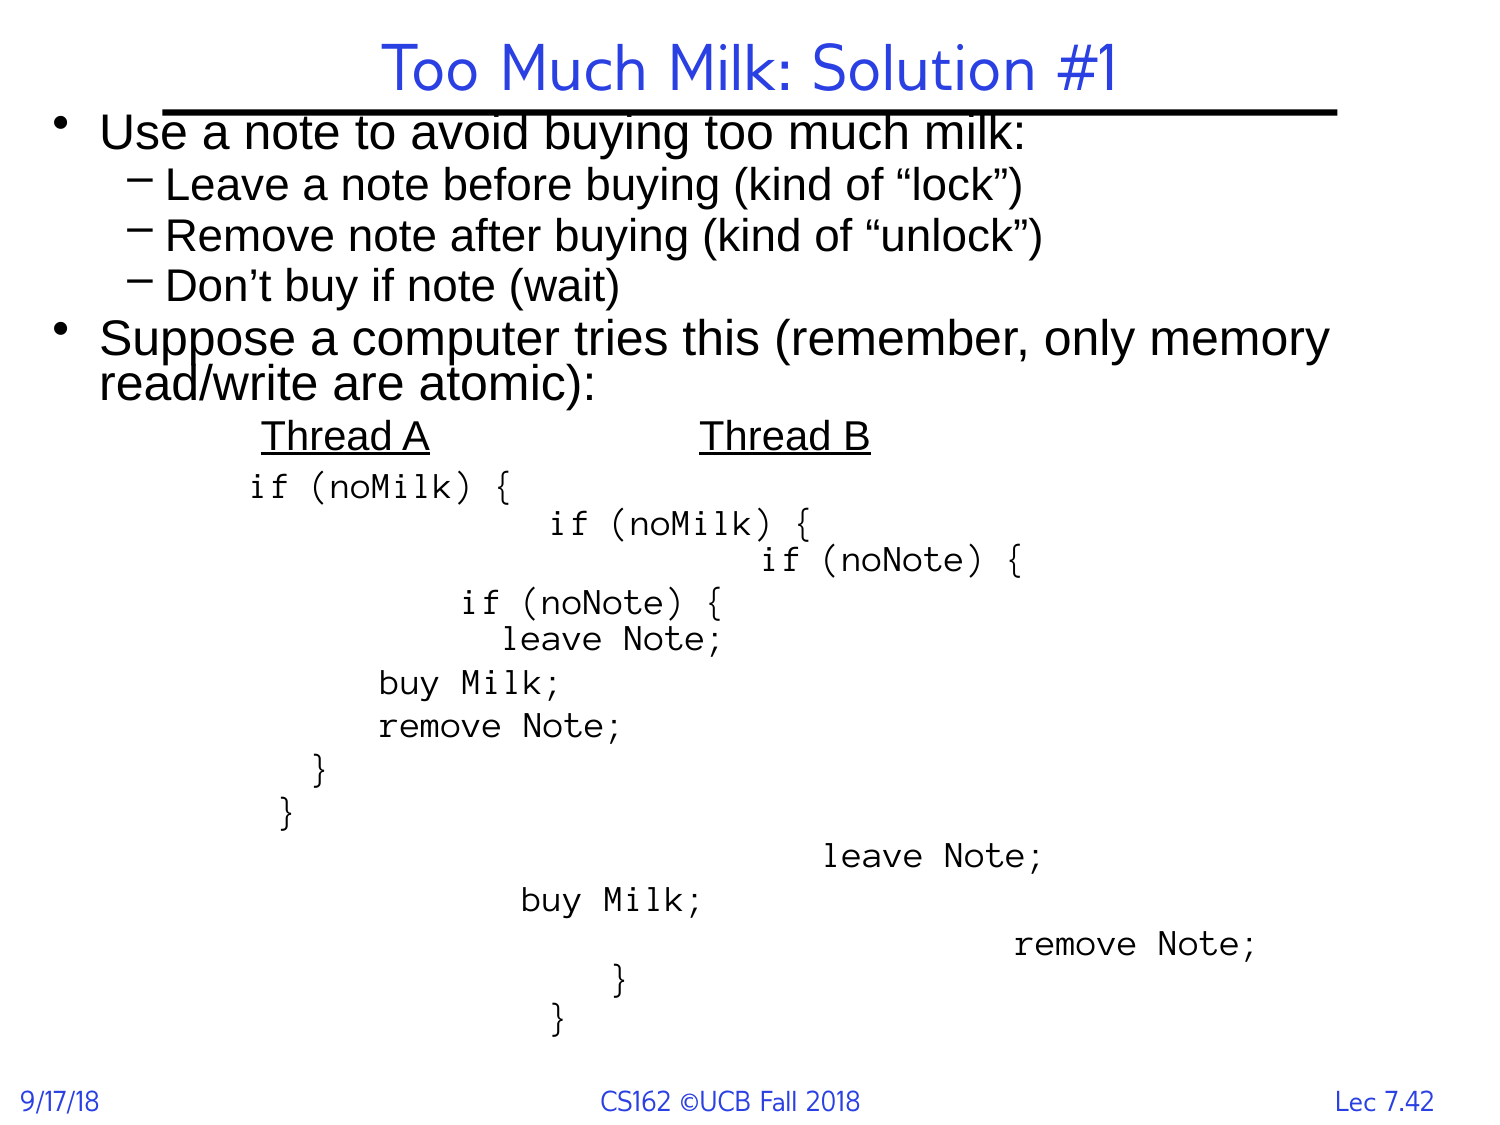

# Too Much Milk: Solution #1
Use a note to avoid buying too much milk:
Leave a note before buying (kind of “lock”)
Remove note after buying (kind of “unlock”)
Don’t buy if note (wait)
Suppose a computer tries this (remember, only memory read/write are atomic):
		 Thread A		Thread B
		if (noMilk) {
			if (noMilk) {
				   if (noNote) {
			   if (noNote) {
		     leave Note;
                buy Milk;
                remove Note;
		   }
           }
 					      leave Note;
     	      	      buy Milk;
                                               remove Note;
	   		   }
			}